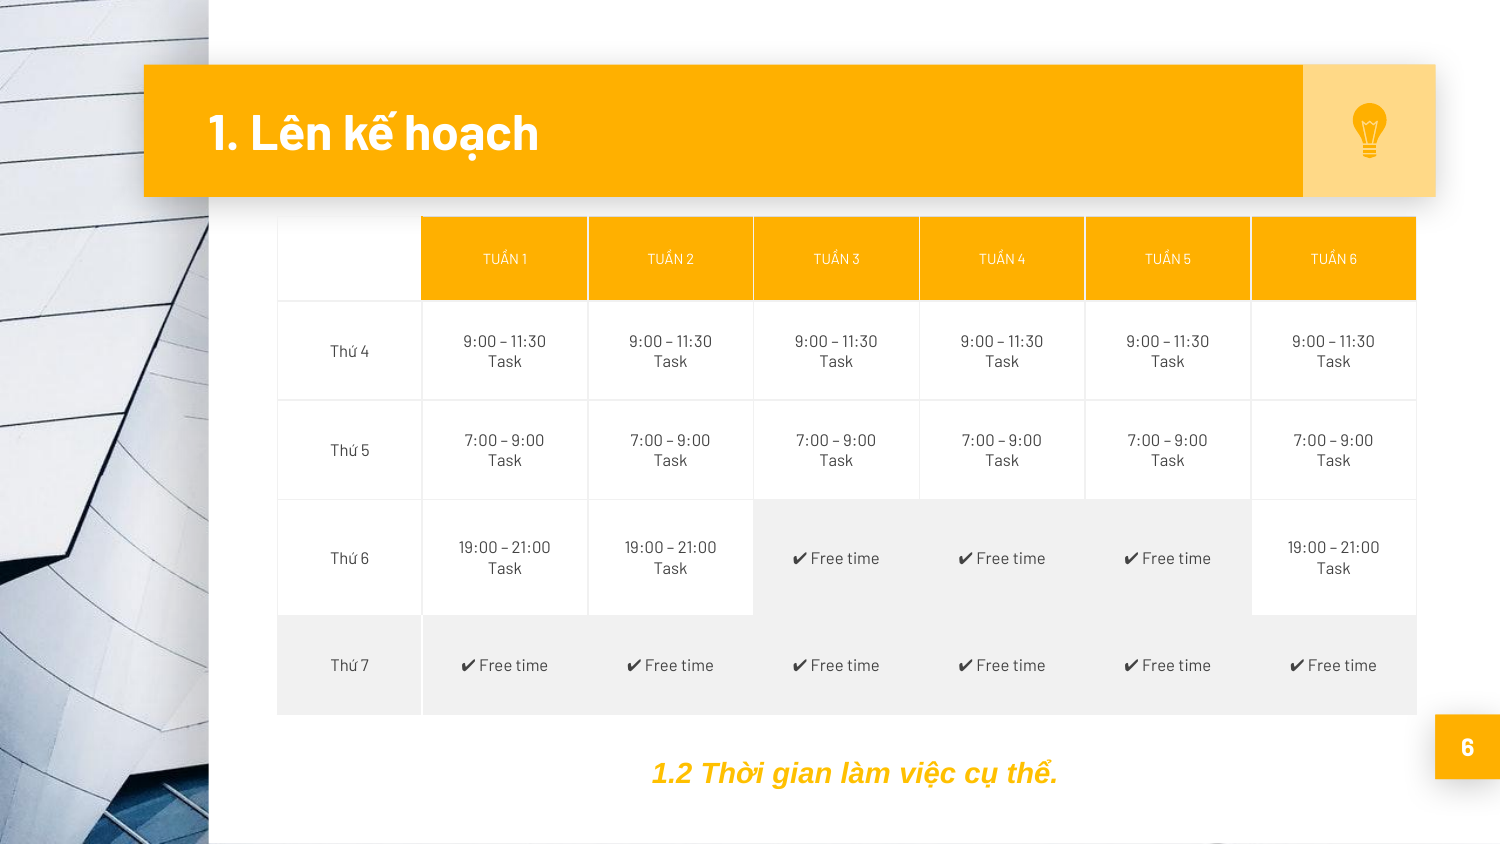

# 1. Lên kế hoạch

|  | TUẦN 1 | TUẦN 2 | TUẦN 3 | TUẦN 4 | TUẦN 5 | TUẦN 6 |
| --- | --- | --- | --- | --- | --- | --- |
| Thứ 4 | 9:00 – 11:30 Task | 9:00 – 11:30 Task | 9:00 – 11:30 Task | 9:00 – 11:30 Task | 9:00 – 11:30 Task | 9:00 – 11:30 Task |
| Thứ 5 | 7:00 – 9:00 Task | 7:00 – 9:00 Task | 7:00 – 9:00 Task | 7:00 – 9:00 Task | 7:00 – 9:00 Task | 7:00 – 9:00 Task |
| Thứ 6 | 19:00 – 21:00 Task | 19:00 – 21:00 Task | ✔ Free time | ✔ Free time | ✔ Free time | 19:00 – 21:00 Task |
| Thứ 7 | ✔ Free time | ✔ Free time | ✔ Free time | ✔ Free time | ✔ Free time | ✔ Free time |
6
1.2 Thời gian làm việc cụ thể.